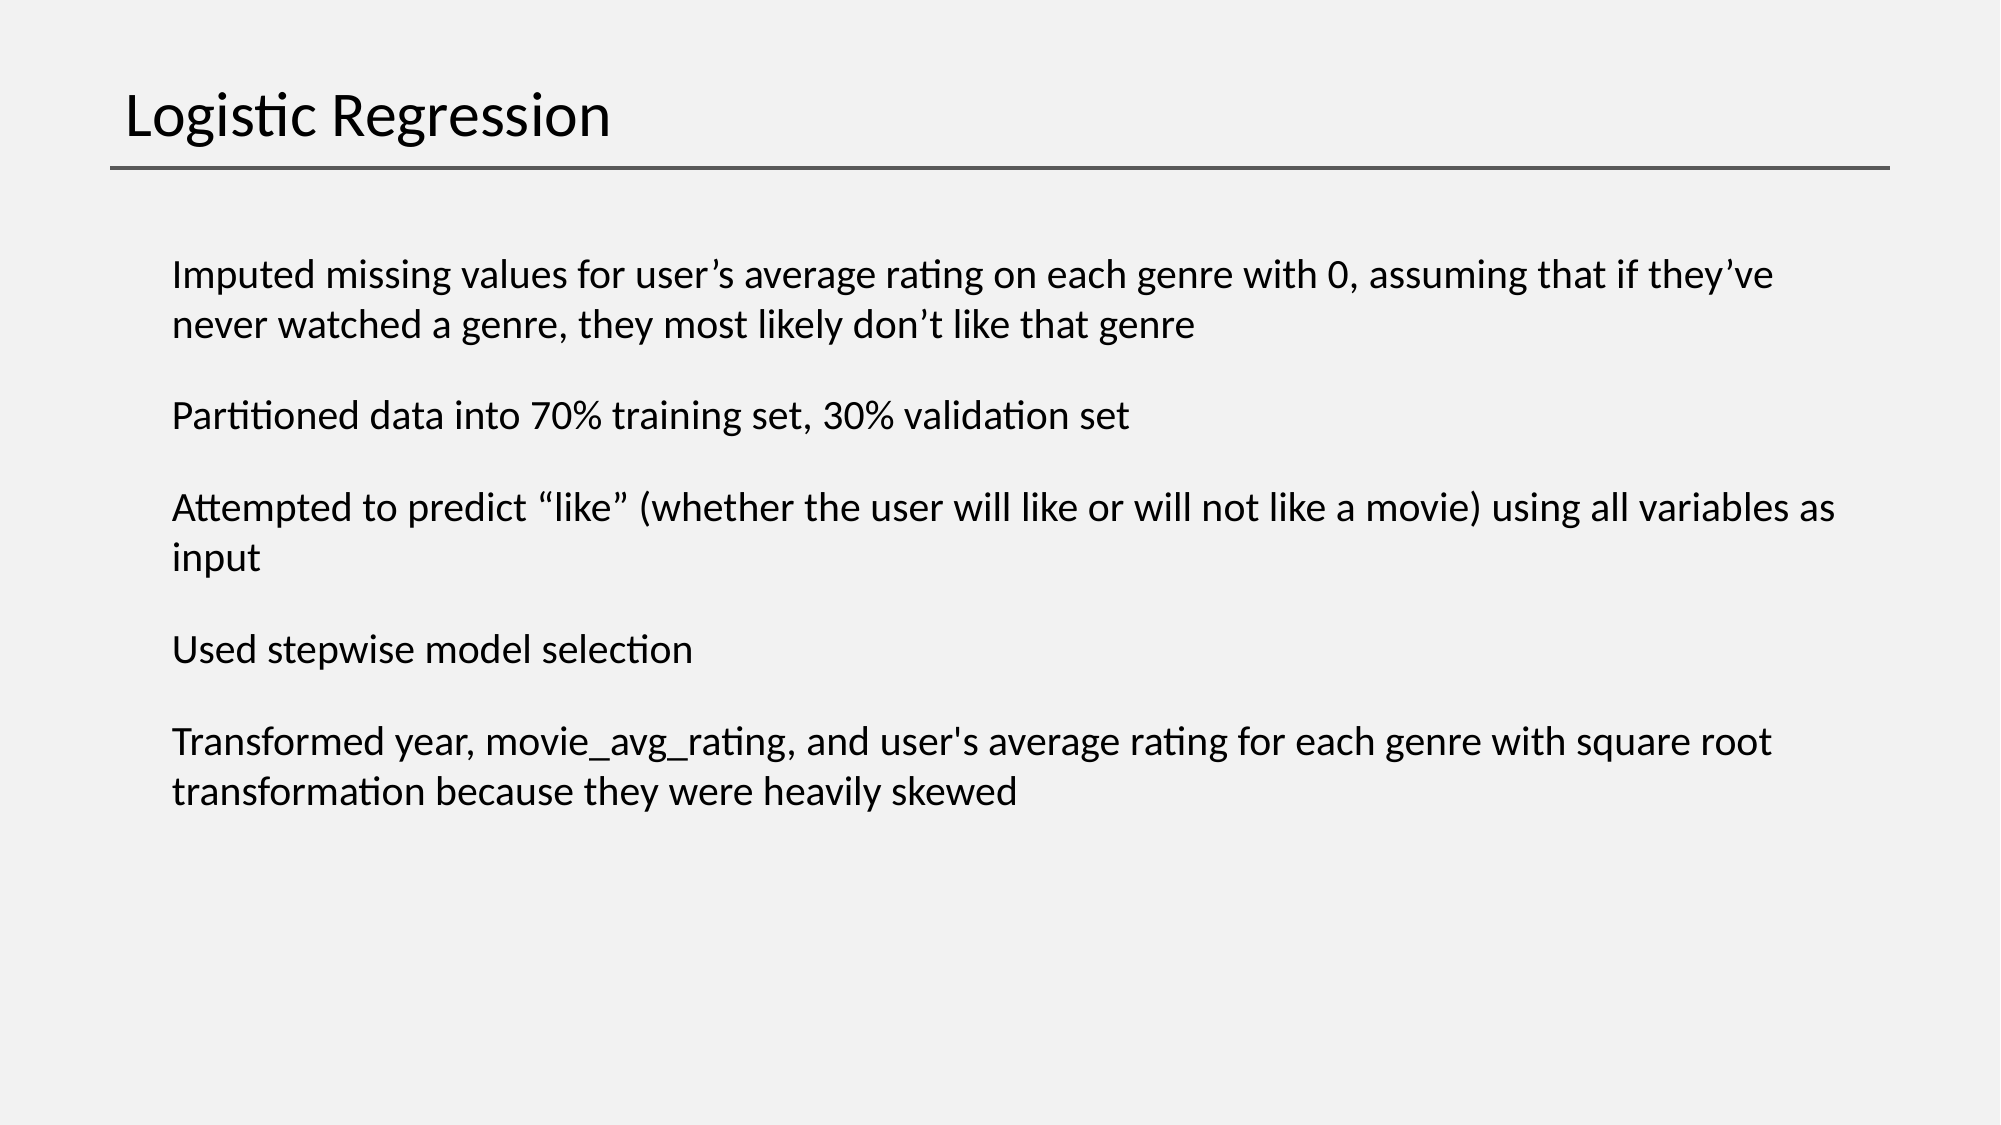

Logistic Regression
Imputed missing values for user’s average rating on each genre with 0, assuming that if they’ve never watched a genre, they most likely don’t like that genre
Partitioned data into 70% training set, 30% validation set
Attempted to predict “like” (whether the user will like or will not like a movie) using all variables as input
Used stepwise model selection
Transformed year, movie_avg_rating, and user's average rating for each genre with square root transformation because they were heavily skewed